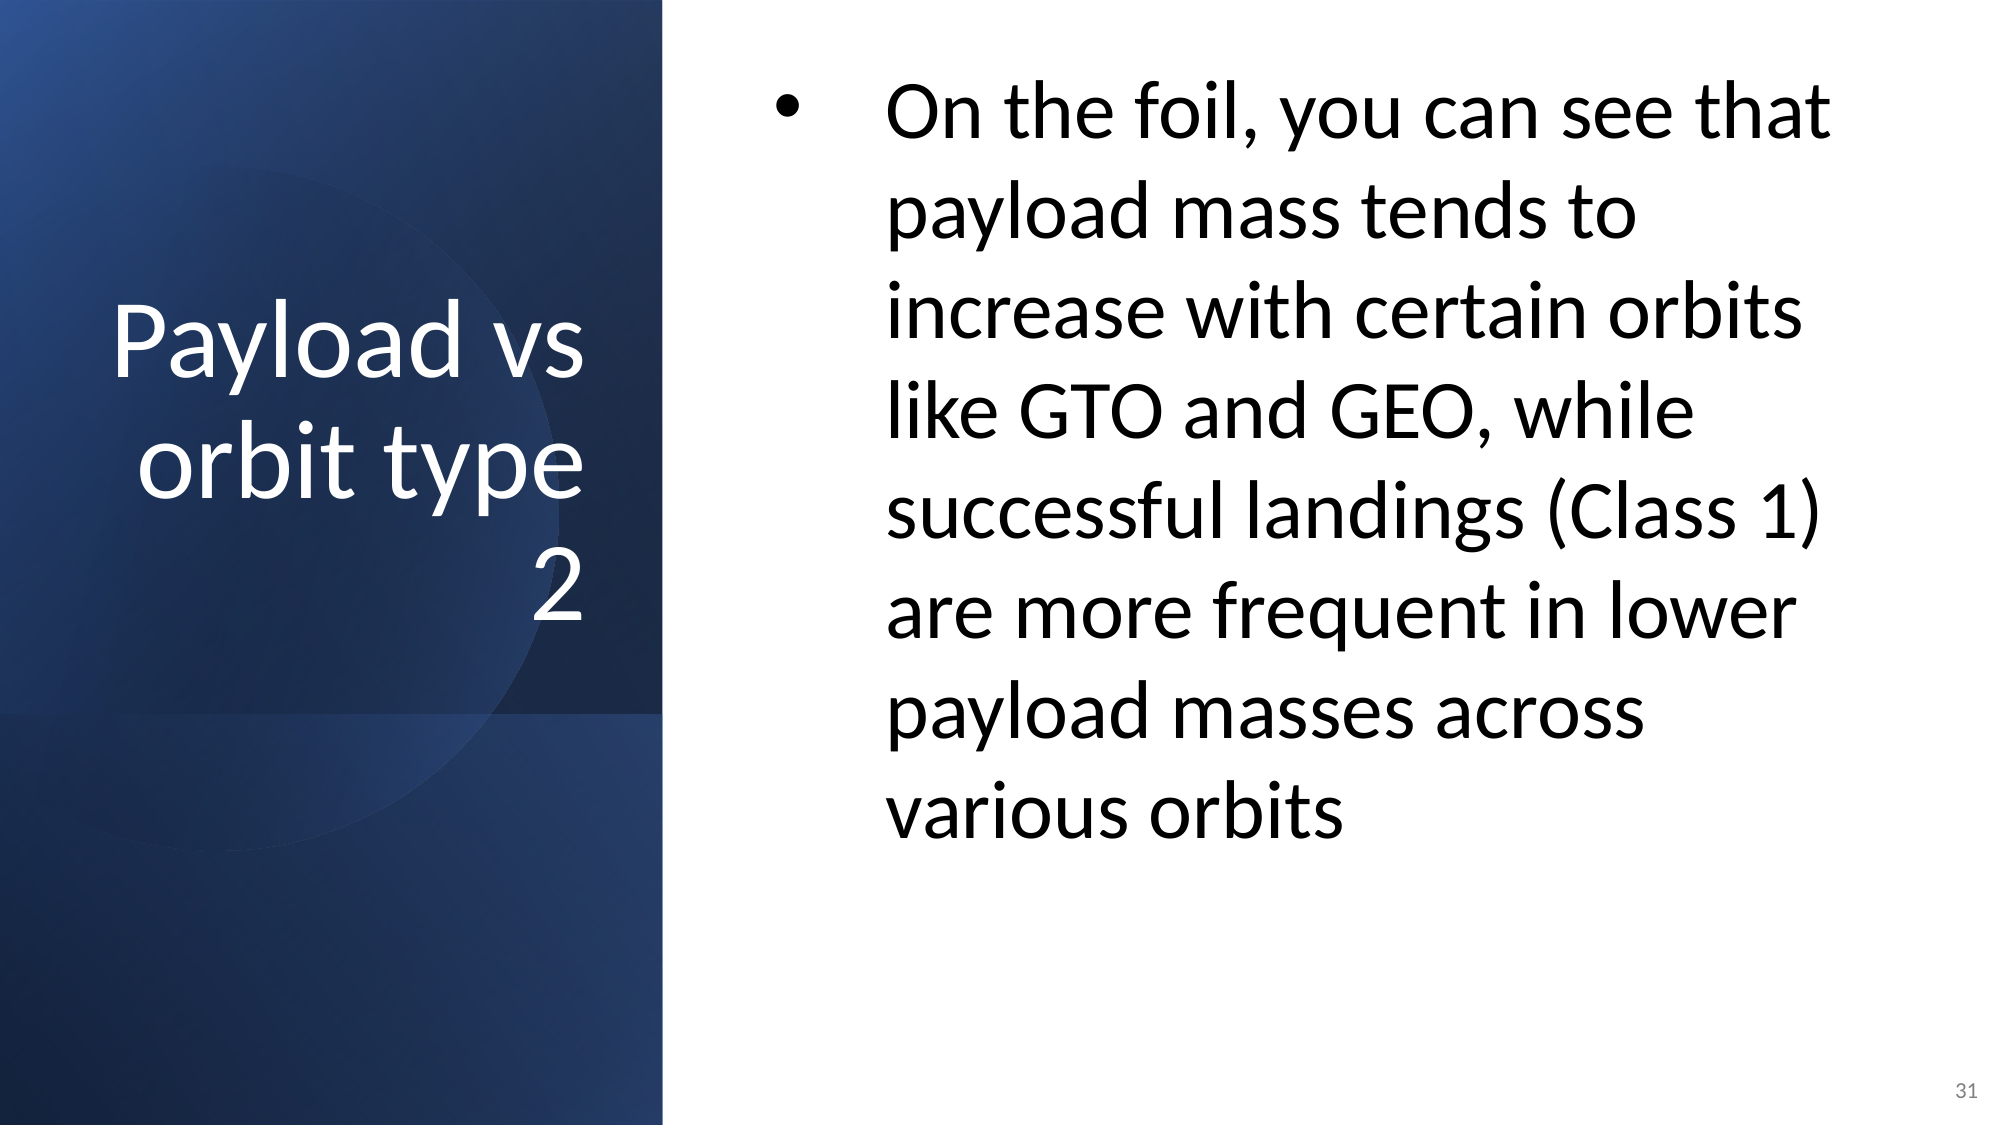

On the foil, you can see that payload mass tends to increase with certain orbits like GTO and GEO, while successful landings (Class 1) are more frequent in lower payload masses across various orbits

Payload vs orbit type 2

31